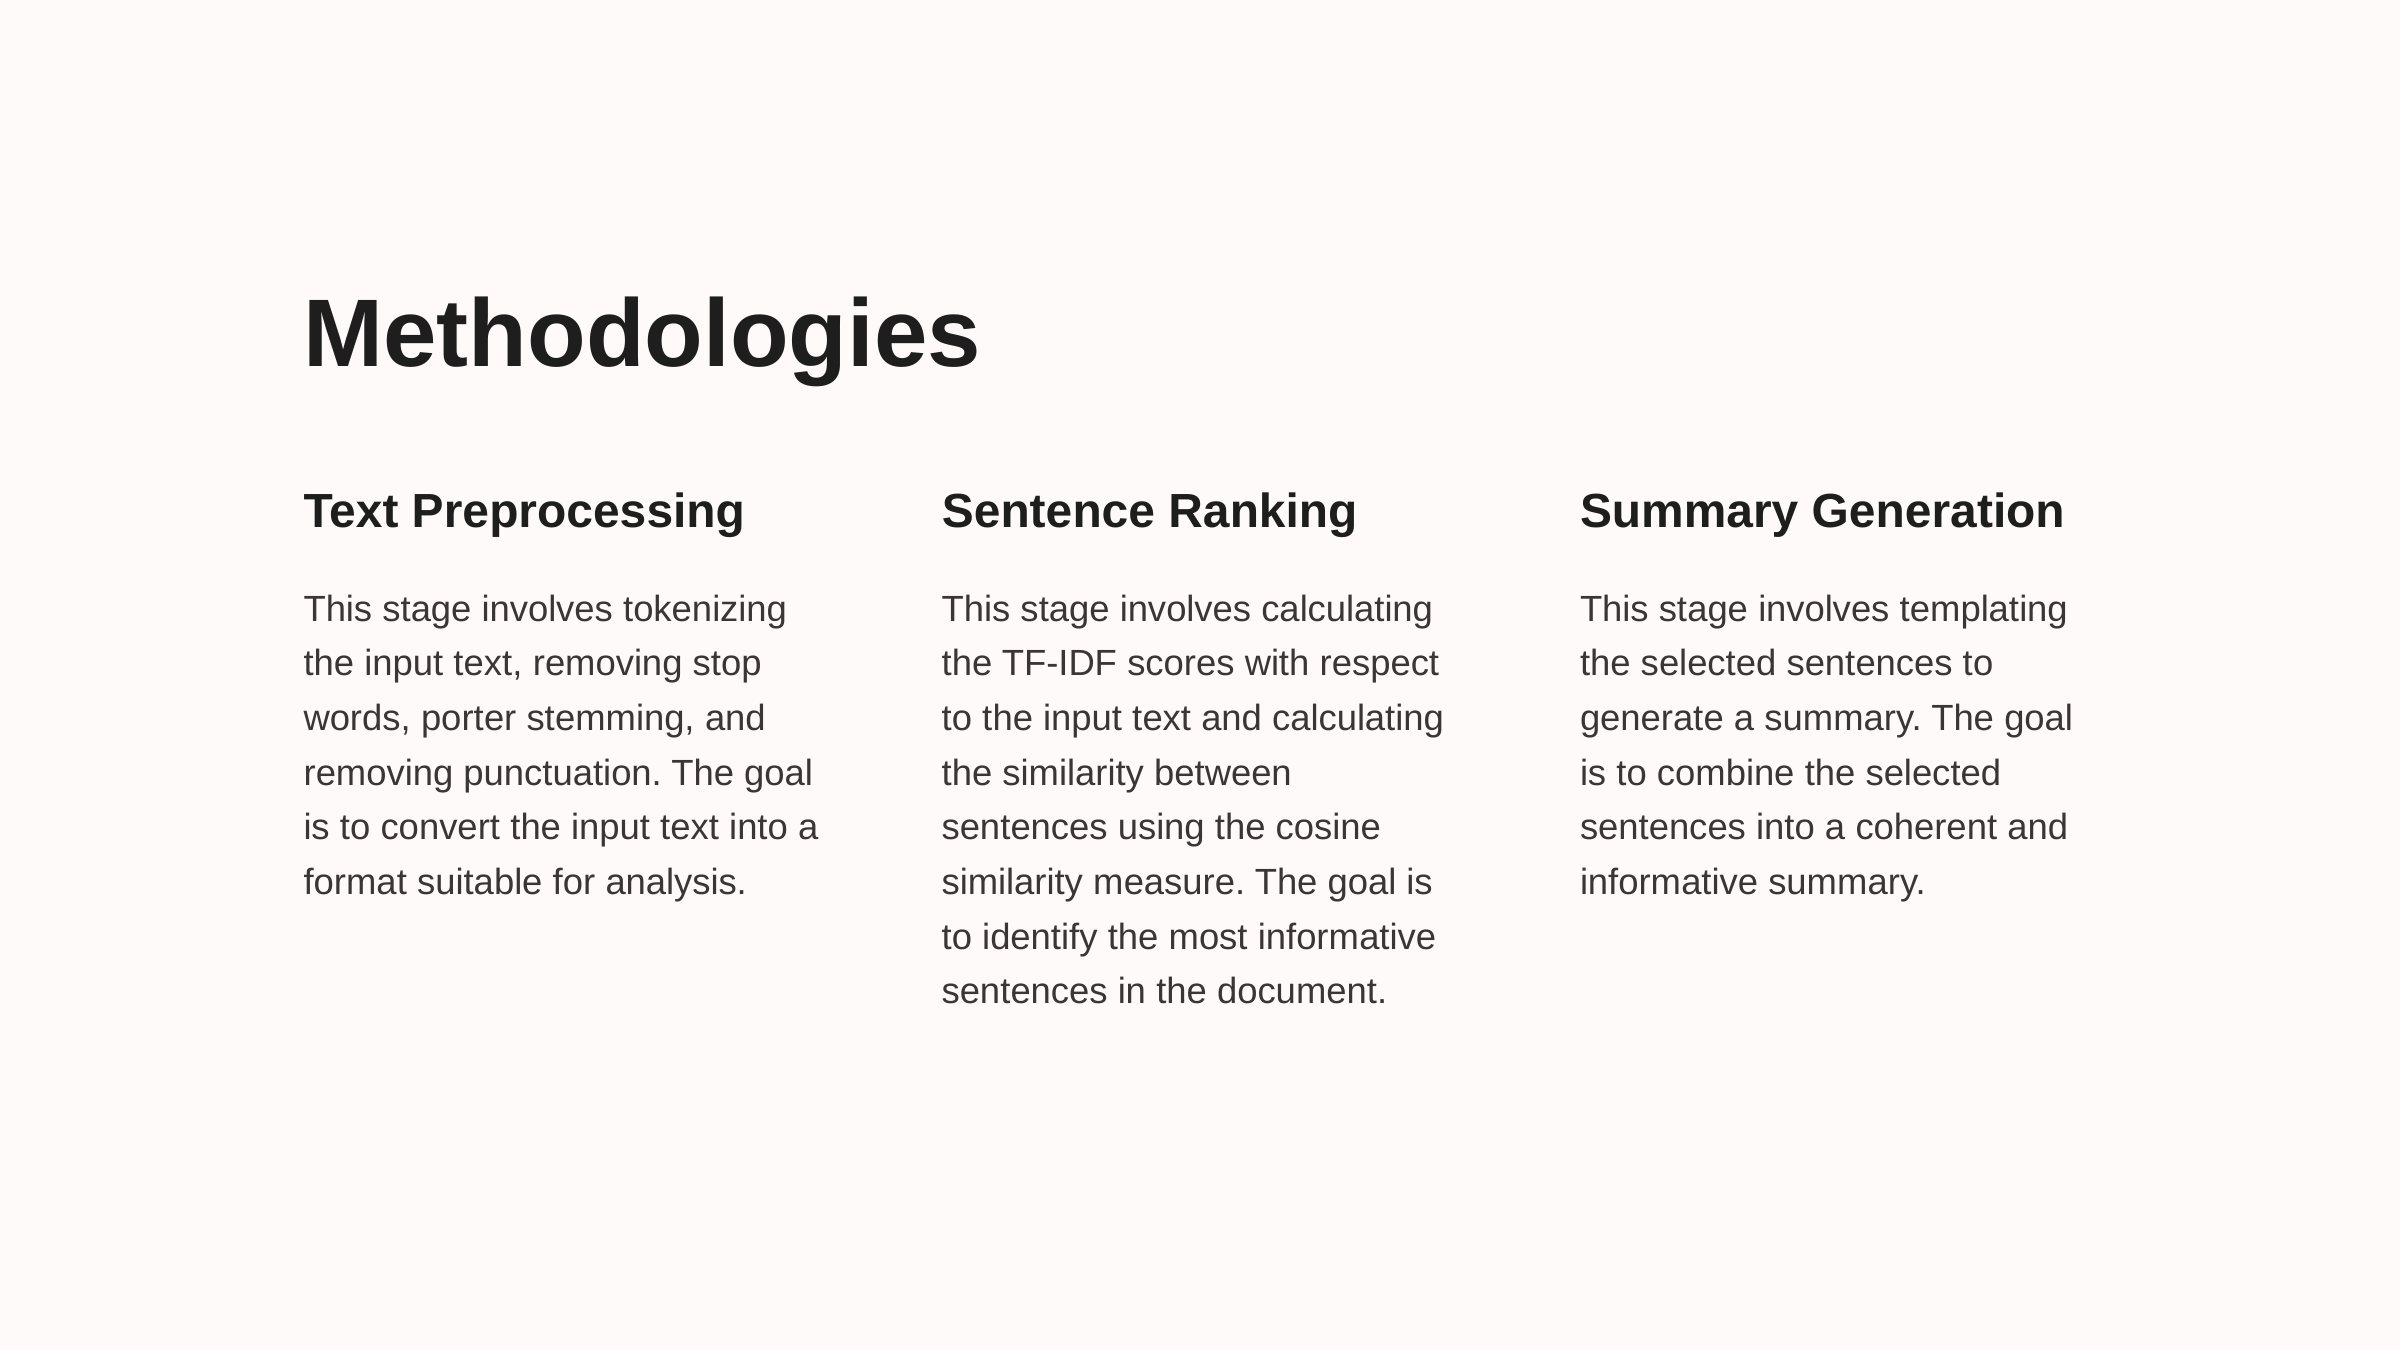

Methodologies
Text Preprocessing
Sentence Ranking
Summary Generation
This stage involves tokenizing the input text, removing stop words, porter stemming, and removing punctuation. The goal is to convert the input text into a format suitable for analysis.
This stage involves calculating the TF-IDF scores with respect to the input text and calculating the similarity between sentences using the cosine similarity measure. The goal is to identify the most informative sentences in the document.
This stage involves templating the selected sentences to generate a summary. The goal is to combine the selected sentences into a coherent and informative summary.